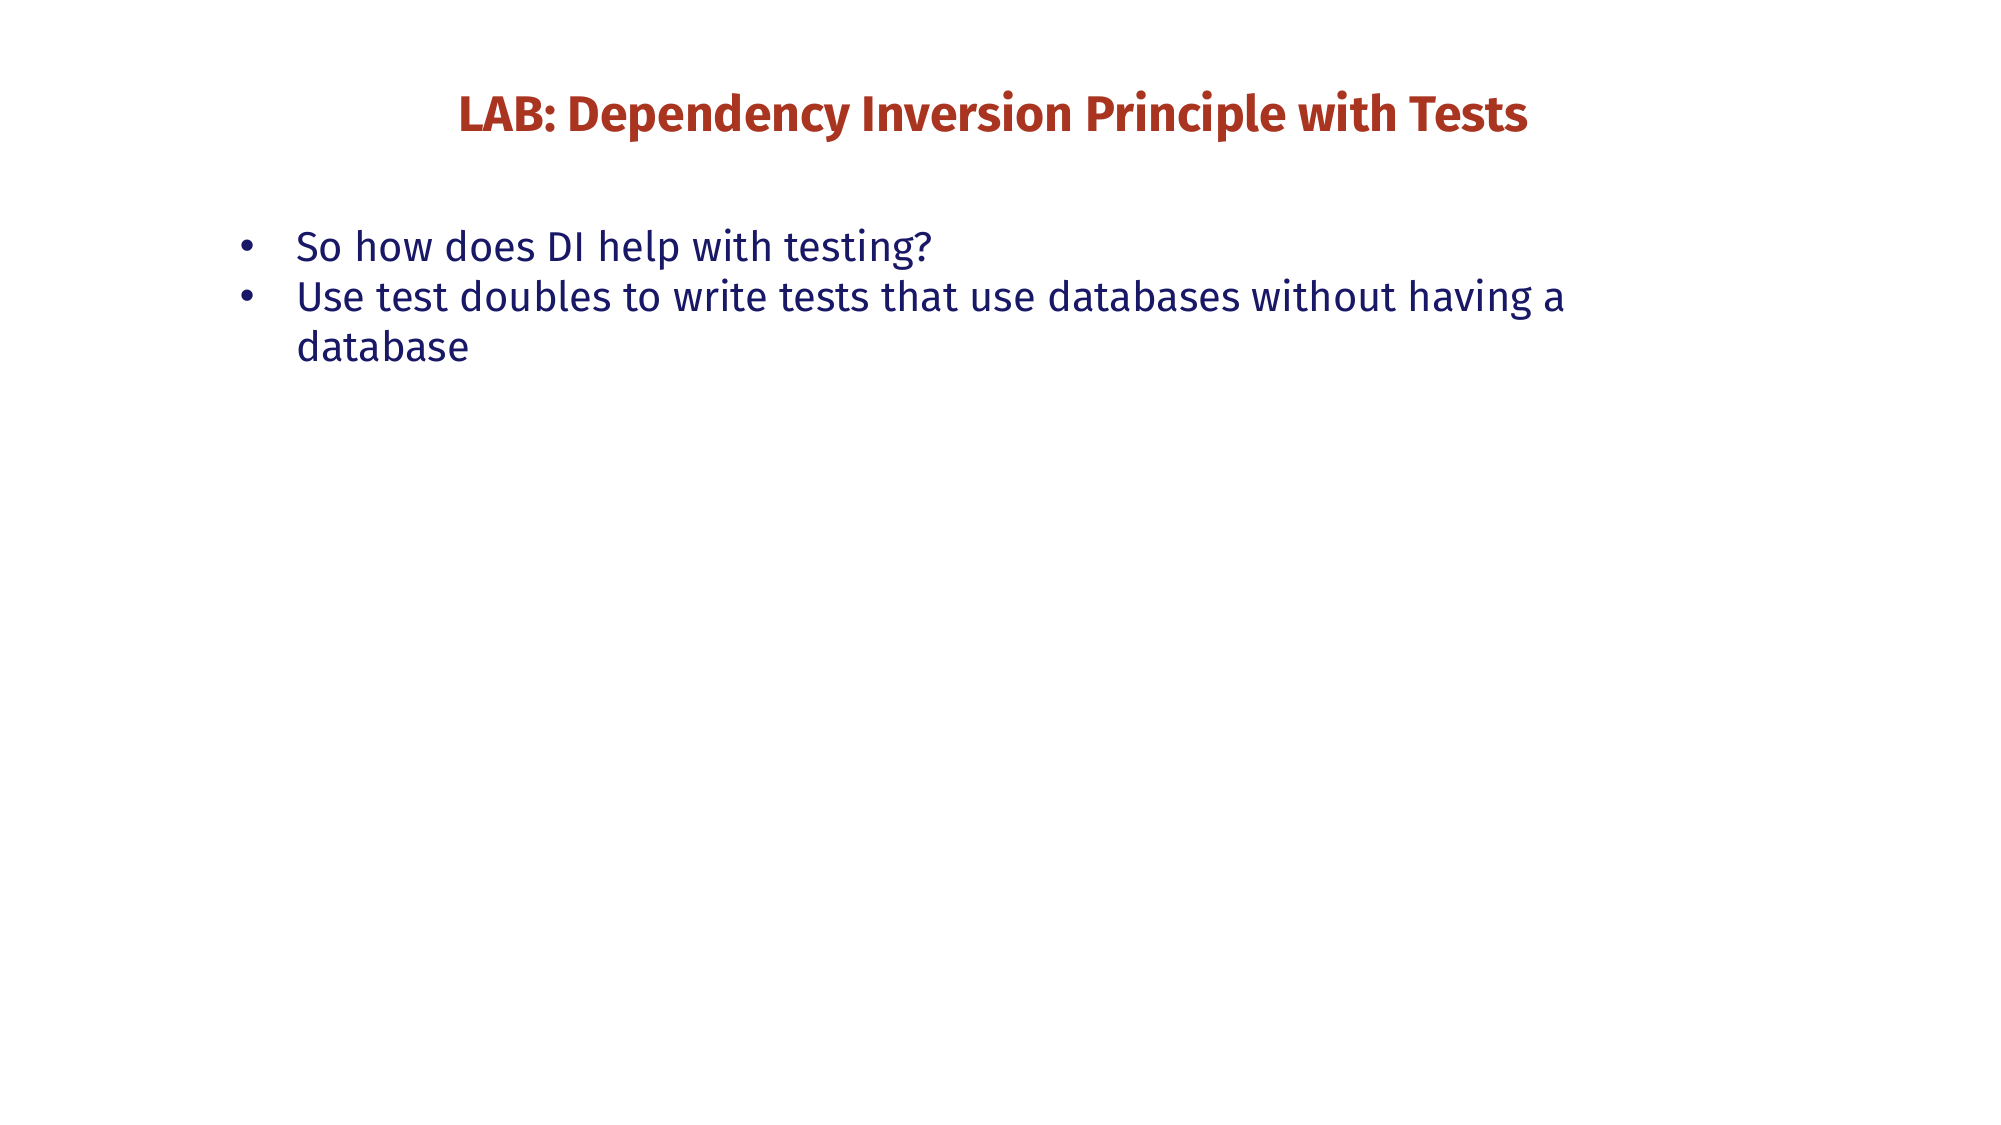

LAB: Dependency Inversion Principle with Tests
So how does DI help with testing?
Use test doubles to write tests that use databases without having a database